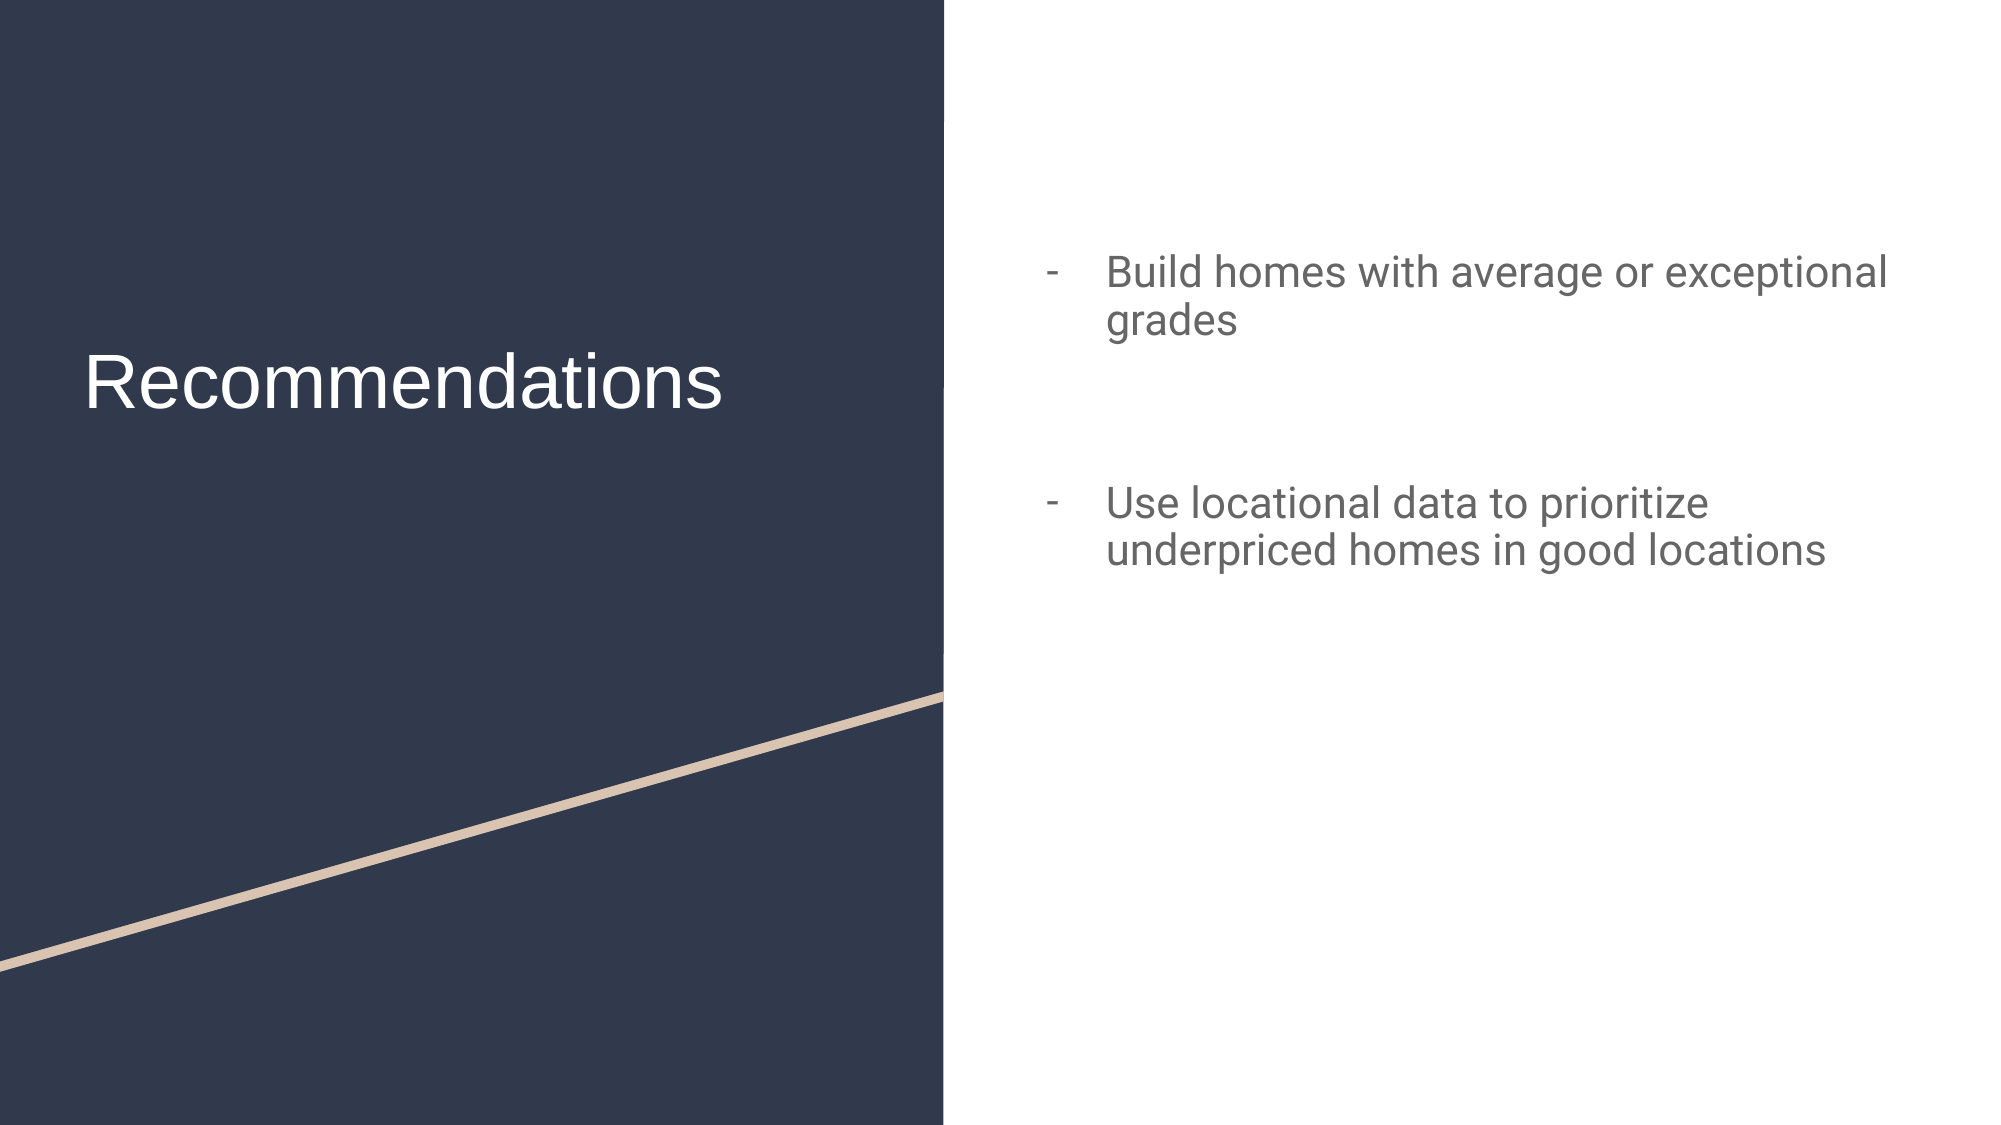

# Recommendations
Build homes with average or exceptional grades

Use locational data to prioritize underpriced homes in good locations